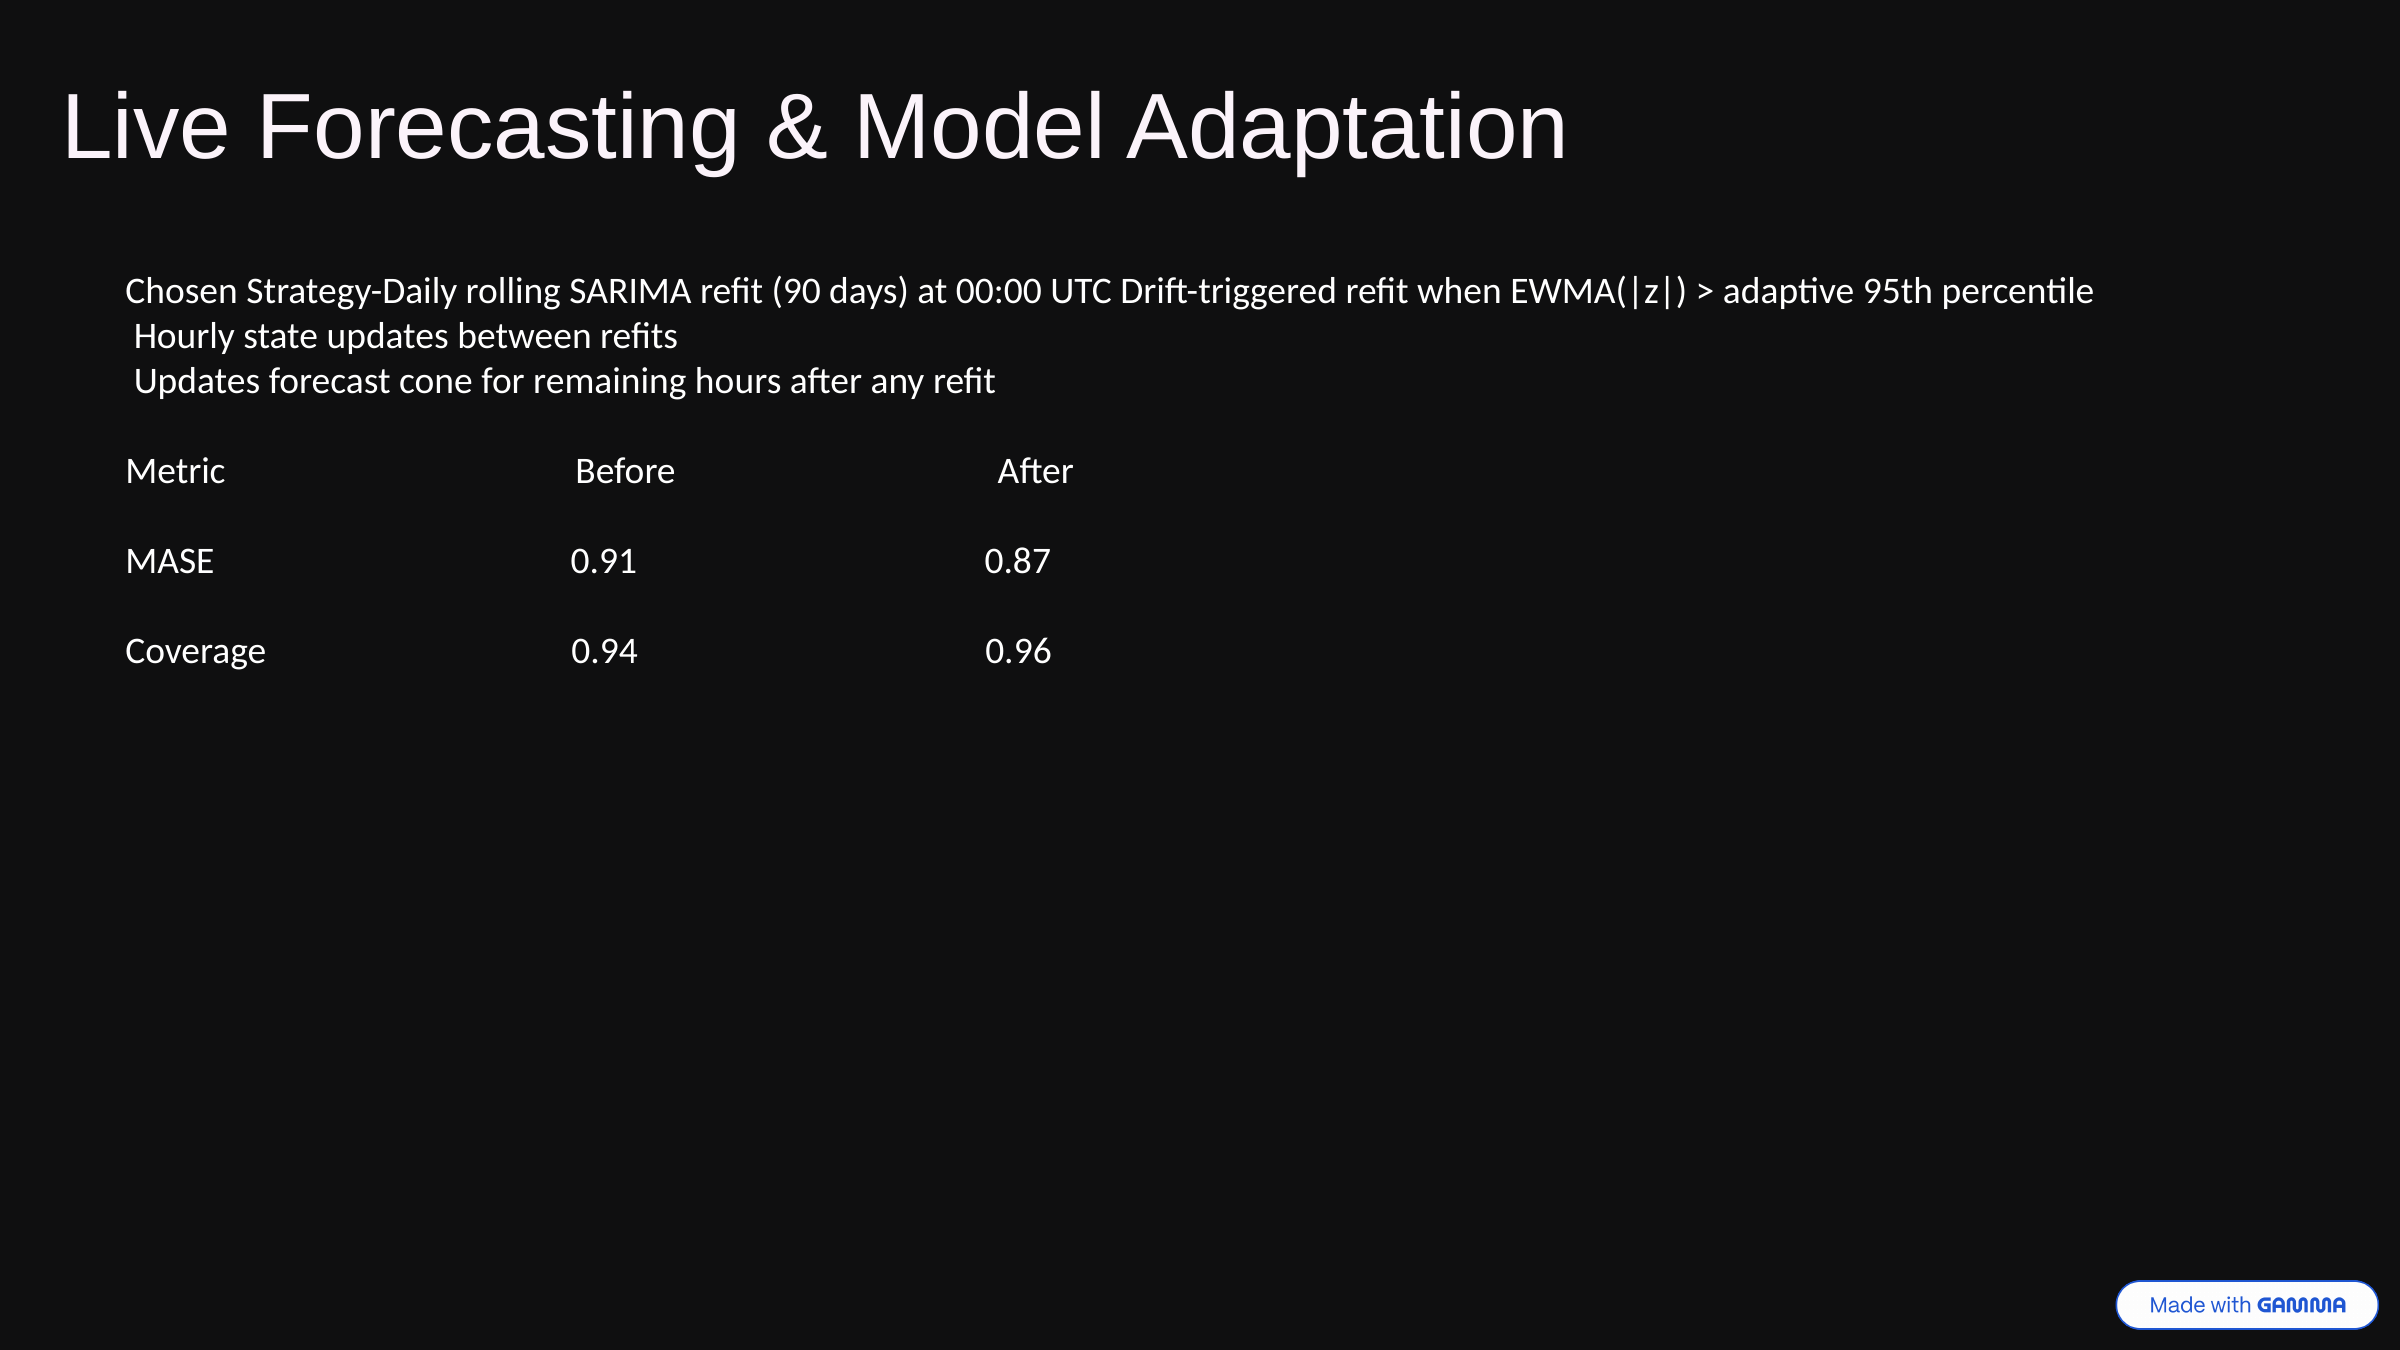

Live Forecasting & Model Adaptation
Chosen Strategy-Daily rolling SARIMA refit (90 days) at 00:00 UTC Drift-triggered refit when EWMA(|z|) > adaptive 95th percentile
 Hourly state updates between refits
 Updates forecast cone for remaining hours after any refit

Metric                          	Before                                      After

MASE                                          0.91                                         0.87

Coverage                                    0.94                                         0.96